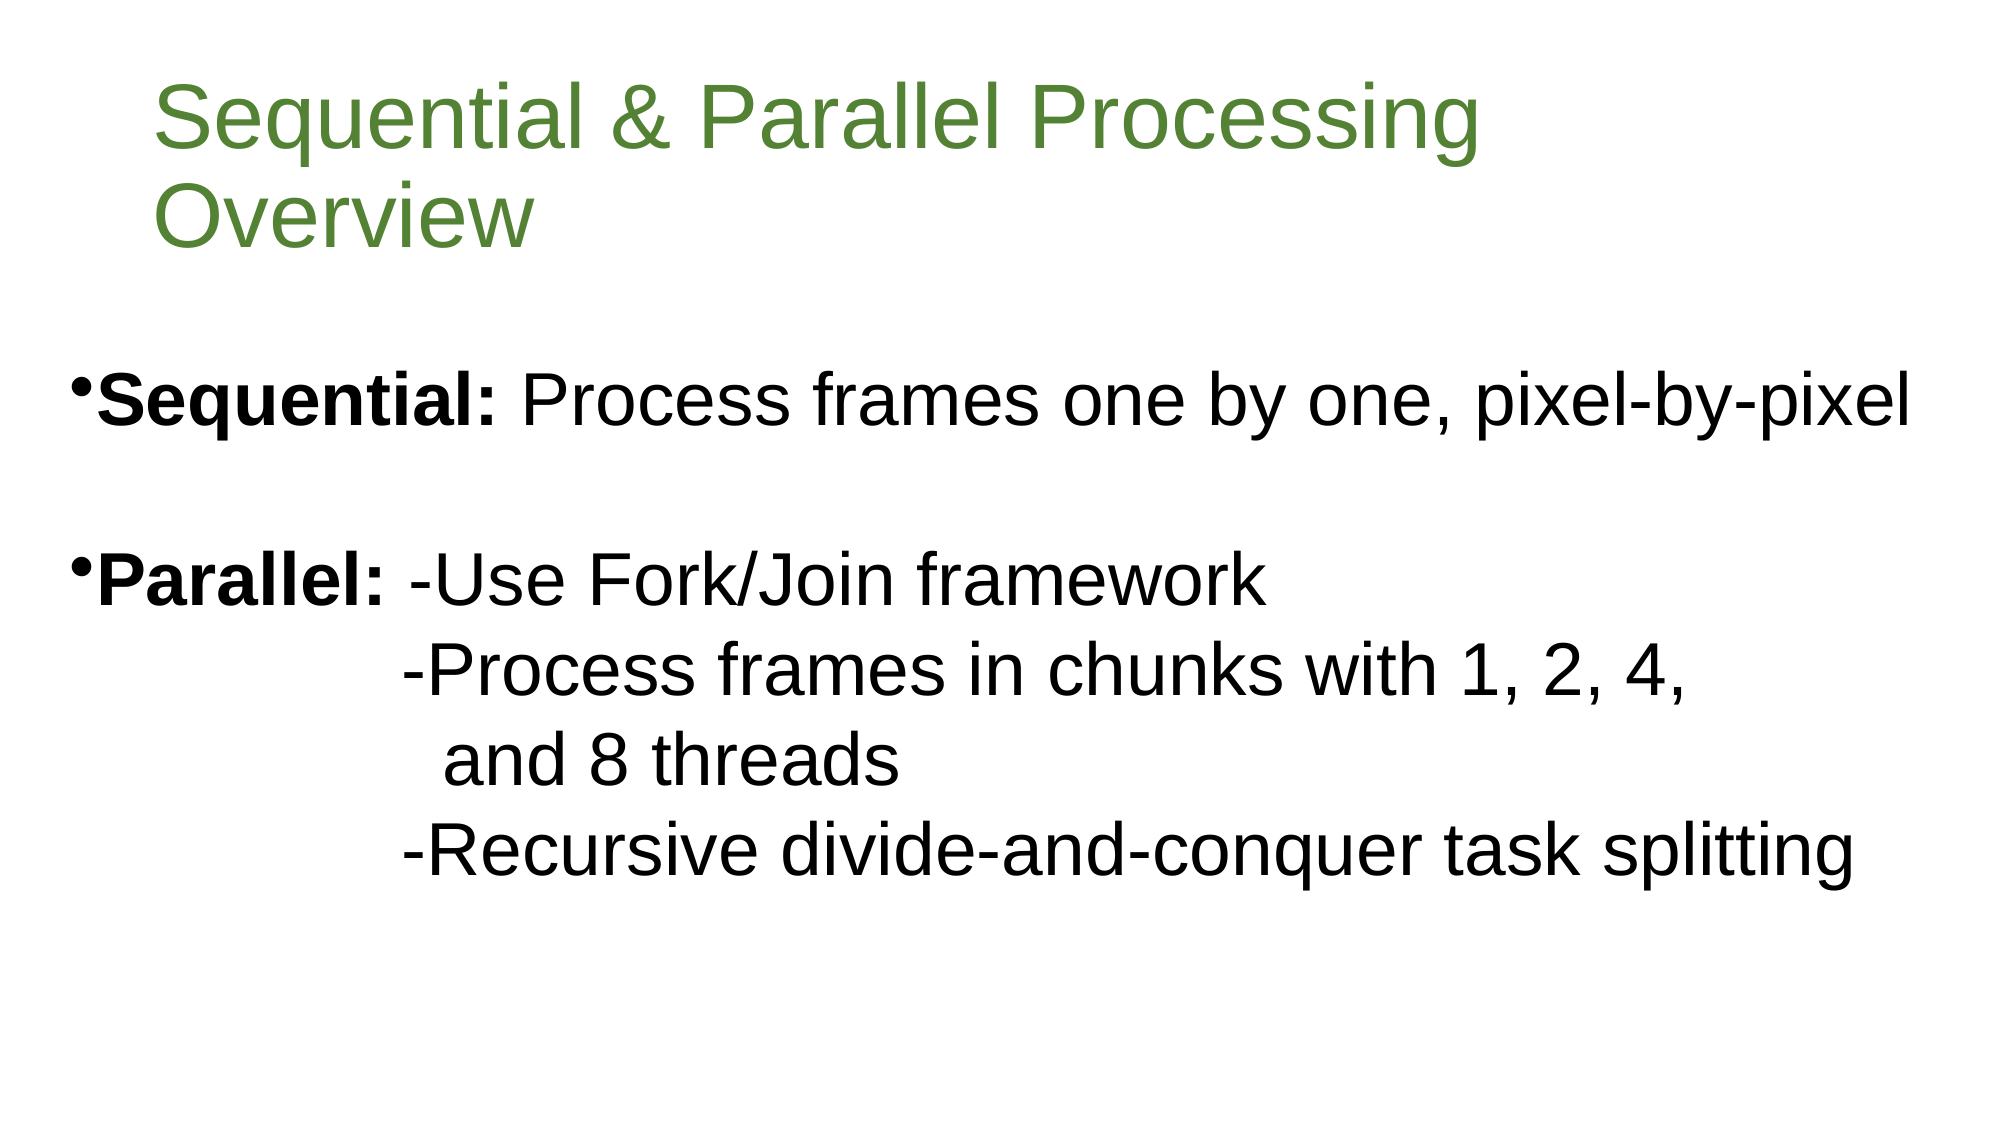

# Sequential & Parallel Processing Overview
Sequential: Process frames one by one, pixel-by-pixel

Parallel: -Use Fork/Join framework
                -Process frames in chunks with 1, 2, 4,
                  and 8 threads
                -Recursive divide-and-conquer task splitting